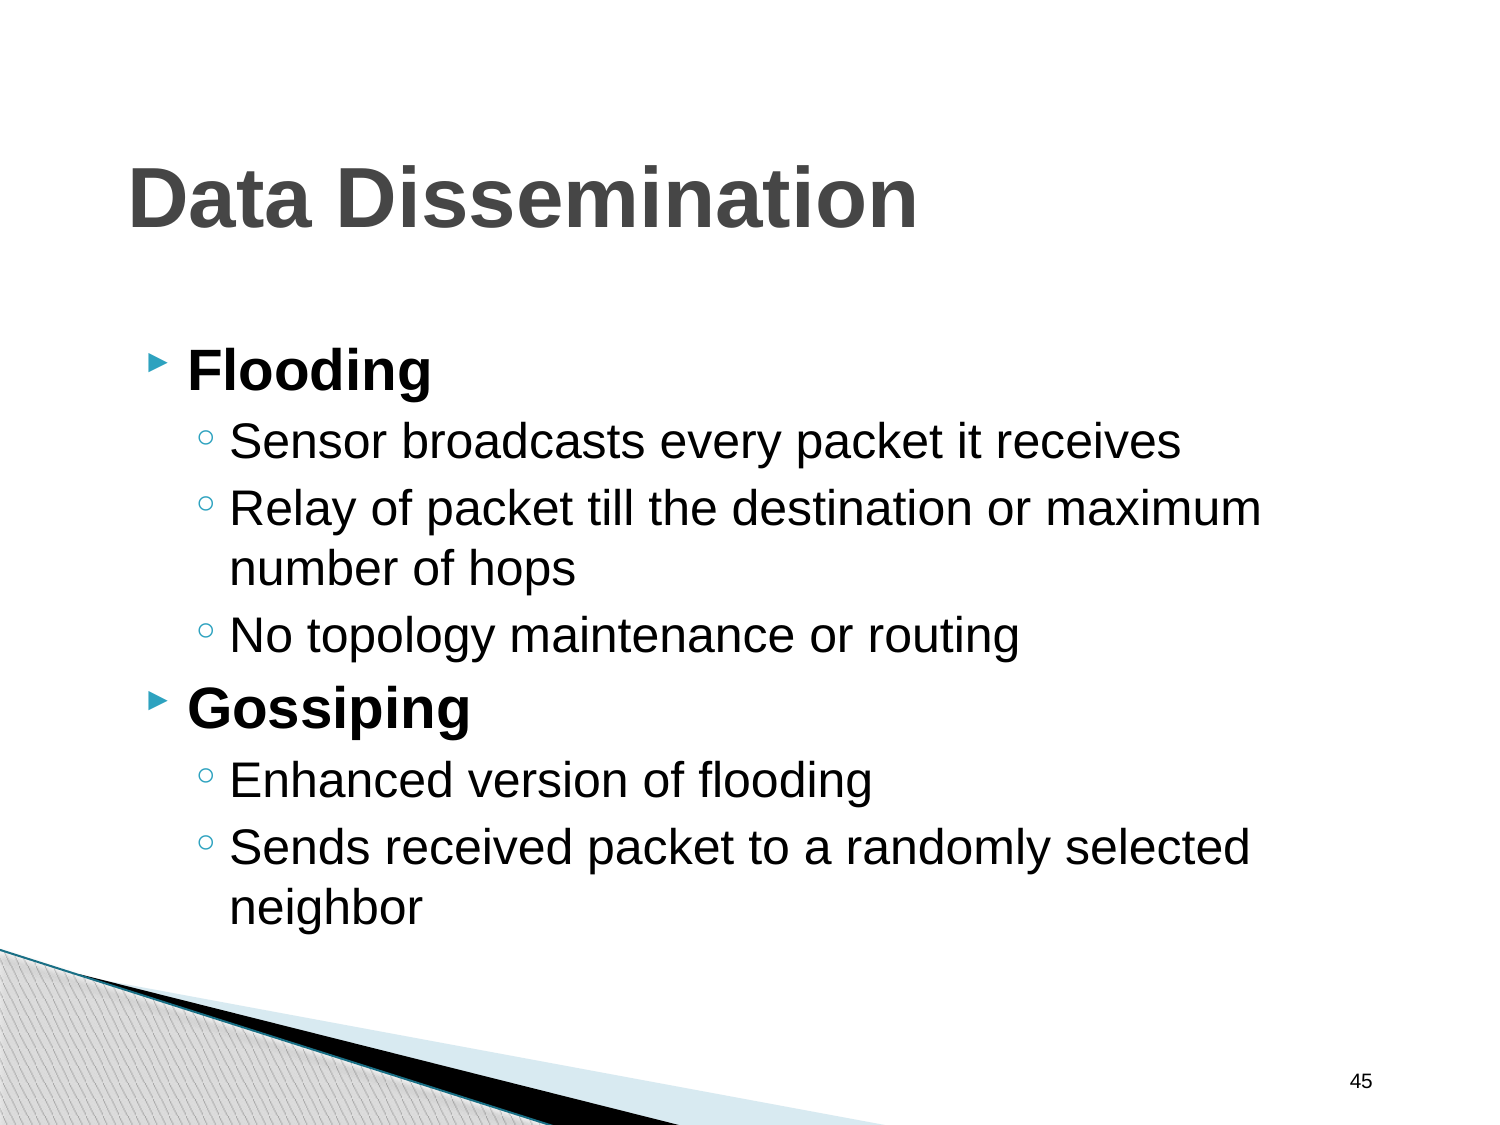

# Data Dissemination
Flooding
Sensor broadcasts every packet it receives
Relay of packet till the destination or maximum number of hops
No topology maintenance or routing
Gossiping
Enhanced version of flooding
Sends received packet to a randomly selected neighbor

45